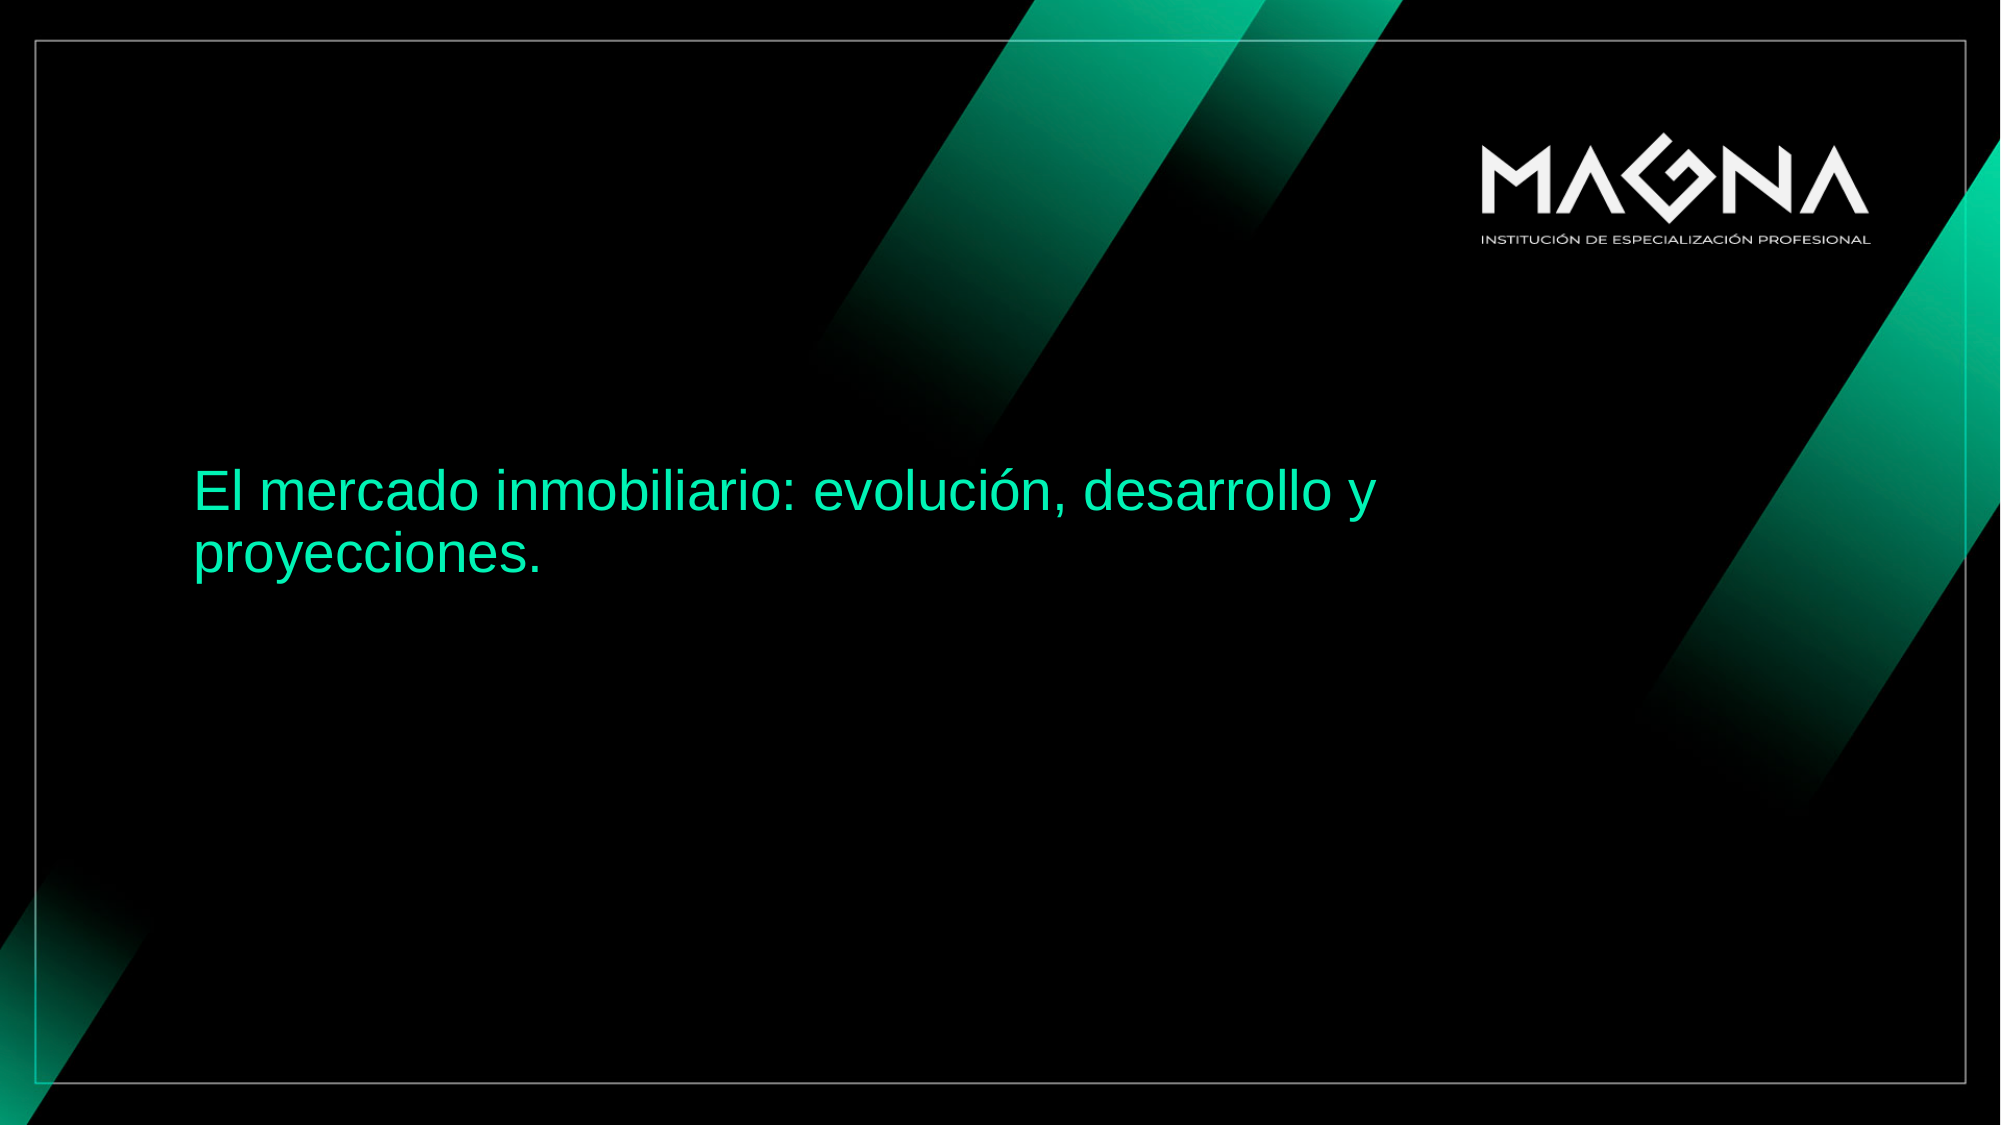

# El mercado inmobiliario: evolución, desarrollo y proyecciones.